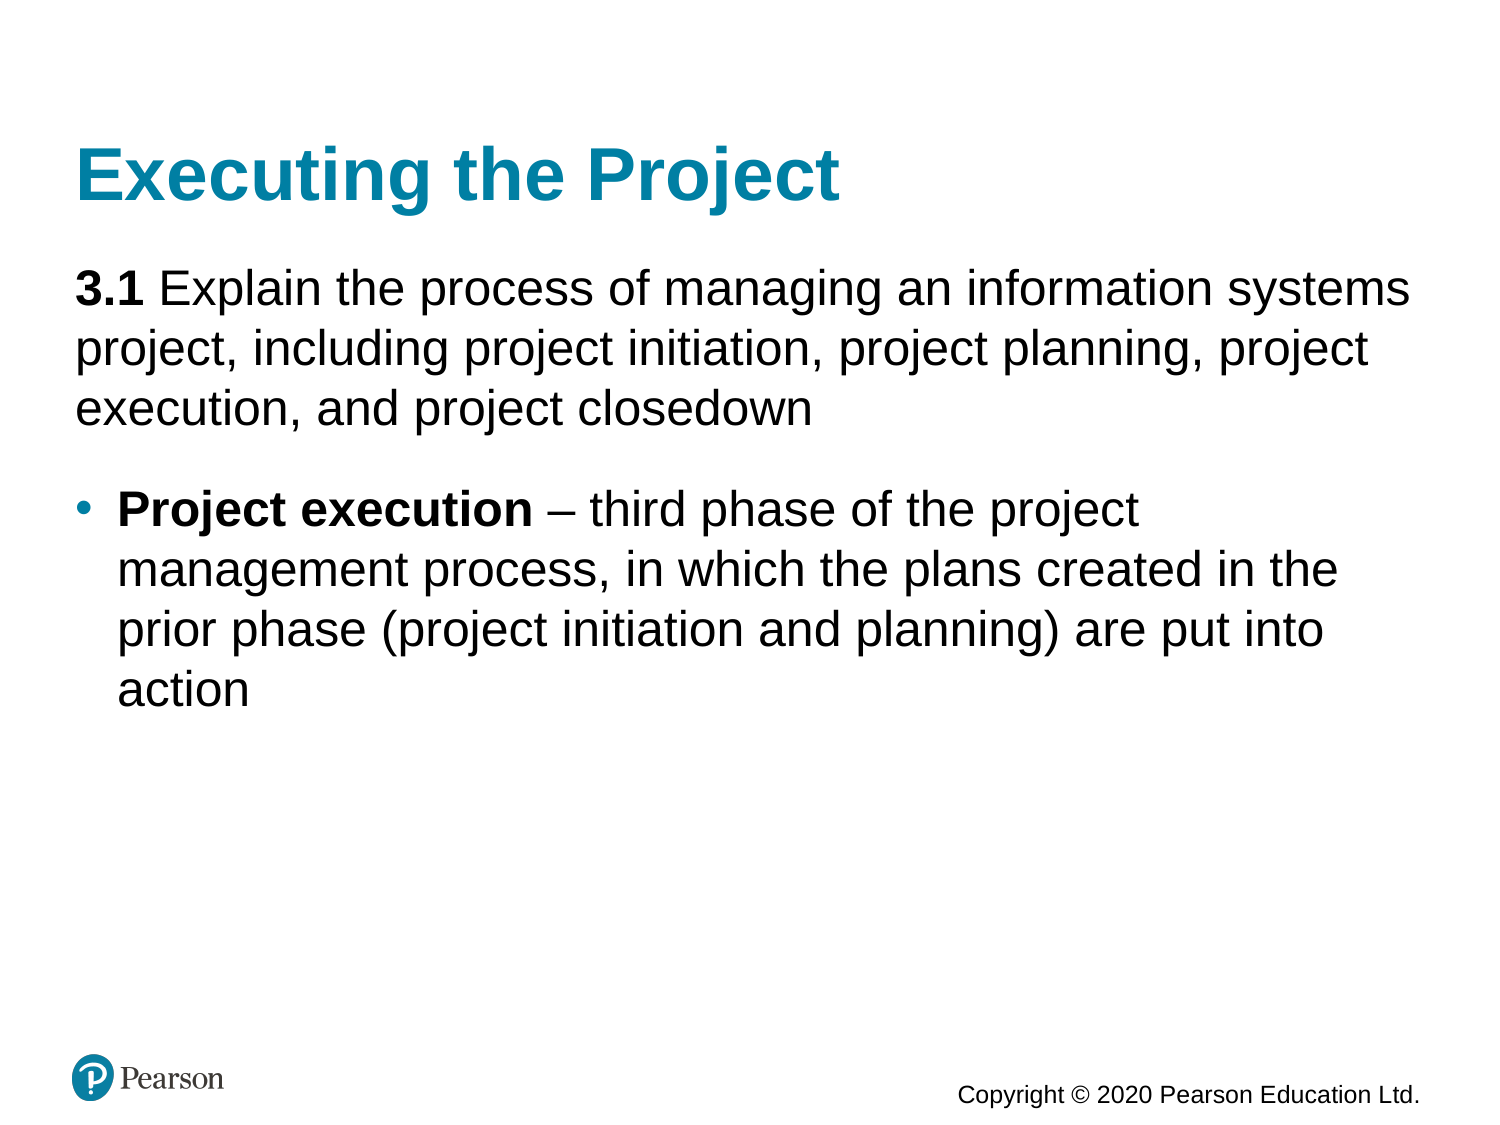

# Executing the Project
3.1 Explain the process of managing an information systems project, including project initiation, project planning, project execution, and project closedown
Project execution – third phase of the project management process, in which the plans created in the prior phase (project initiation and planning) are put into action